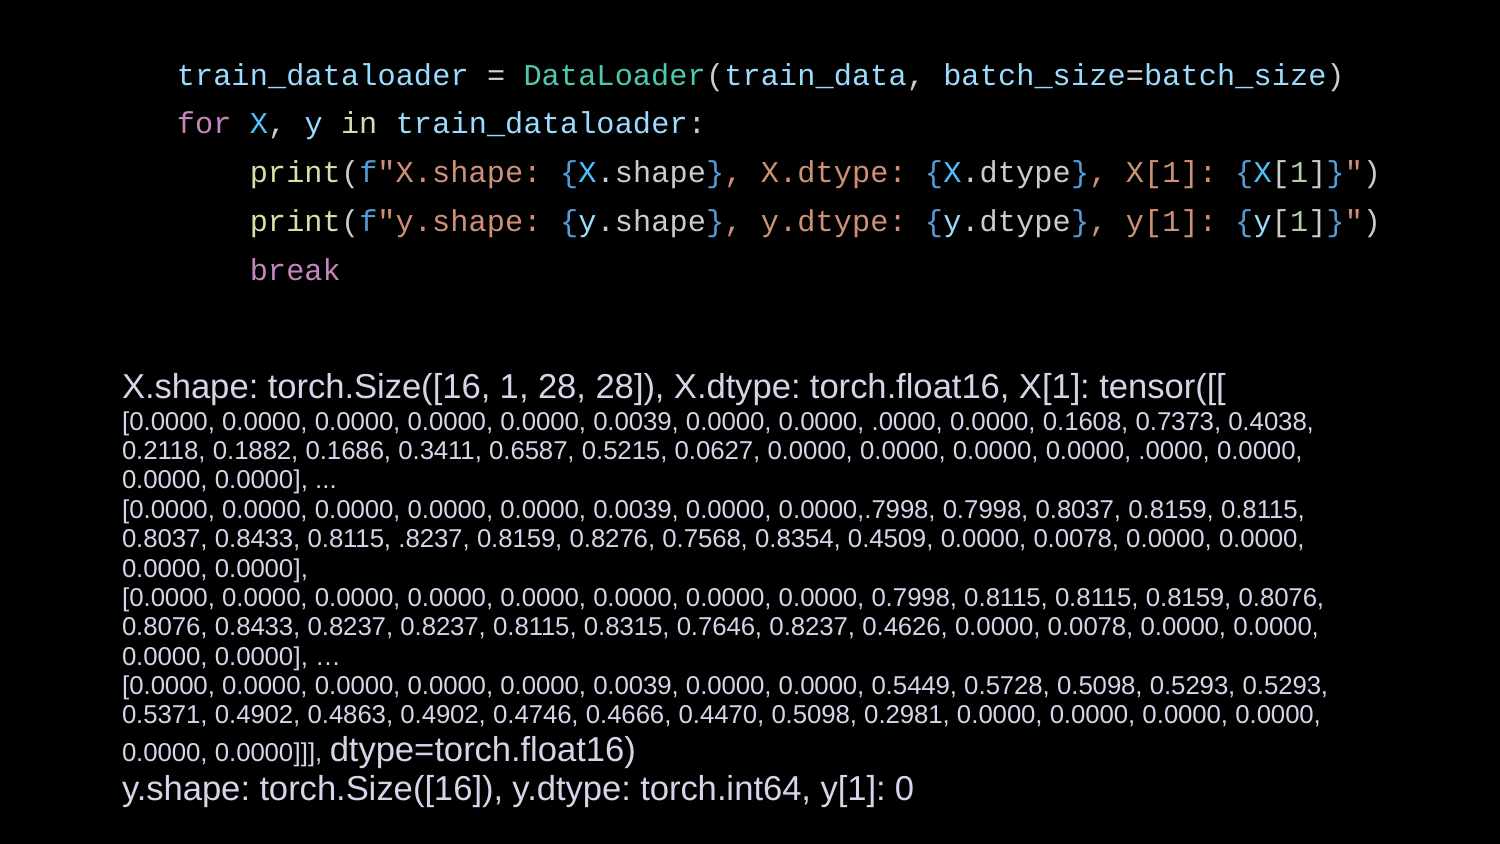

# train_dataloader = DataLoader(train_data, batch_size=batch_size)
   for X, y in train_dataloader:
       print(f"X.shape: {X.shape}, X.dtype: {X.dtype}, X[1]: {X[1]}")
       print(f"y.shape: {y.shape}, y.dtype: {y.dtype}, y[1]: {y[1]}")
       break
X.shape: torch.Size([16, 1, 28, 28]), X.dtype: torch.float16, X[1]: tensor([[
[0.0000, 0.0000, 0.0000, 0.0000, 0.0000, 0.0039, 0.0000, 0.0000, .0000, 0.0000, 0.1608, 0.7373, 0.4038, 0.2118, 0.1882, 0.1686, 0.3411, 0.6587, 0.5215, 0.0627, 0.0000, 0.0000, 0.0000, 0.0000, .0000, 0.0000, 0.0000, 0.0000], ...
[0.0000, 0.0000, 0.0000, 0.0000, 0.0000, 0.0039, 0.0000, 0.0000,.7998, 0.7998, 0.8037, 0.8159, 0.8115, 0.8037, 0.8433, 0.8115, .8237, 0.8159, 0.8276, 0.7568, 0.8354, 0.4509, 0.0000, 0.0078, 0.0000, 0.0000, 0.0000, 0.0000],
[0.0000, 0.0000, 0.0000, 0.0000, 0.0000, 0.0000, 0.0000, 0.0000, 0.7998, 0.8115, 0.8115, 0.8159, 0.8076, 0.8076, 0.8433, 0.8237, 0.8237, 0.8115, 0.8315, 0.7646, 0.8237, 0.4626, 0.0000, 0.0078, 0.0000, 0.0000, 0.0000, 0.0000], …
[0.0000, 0.0000, 0.0000, 0.0000, 0.0000, 0.0039, 0.0000, 0.0000, 0.5449, 0.5728, 0.5098, 0.5293, 0.5293, 0.5371, 0.4902, 0.4863, 0.4902, 0.4746, 0.4666, 0.4470, 0.5098, 0.2981, 0.0000, 0.0000, 0.0000, 0.0000, 0.0000, 0.0000]]], dtype=torch.float16)
y.shape: torch.Size([16]), y.dtype: torch.int64, y[1]: 0